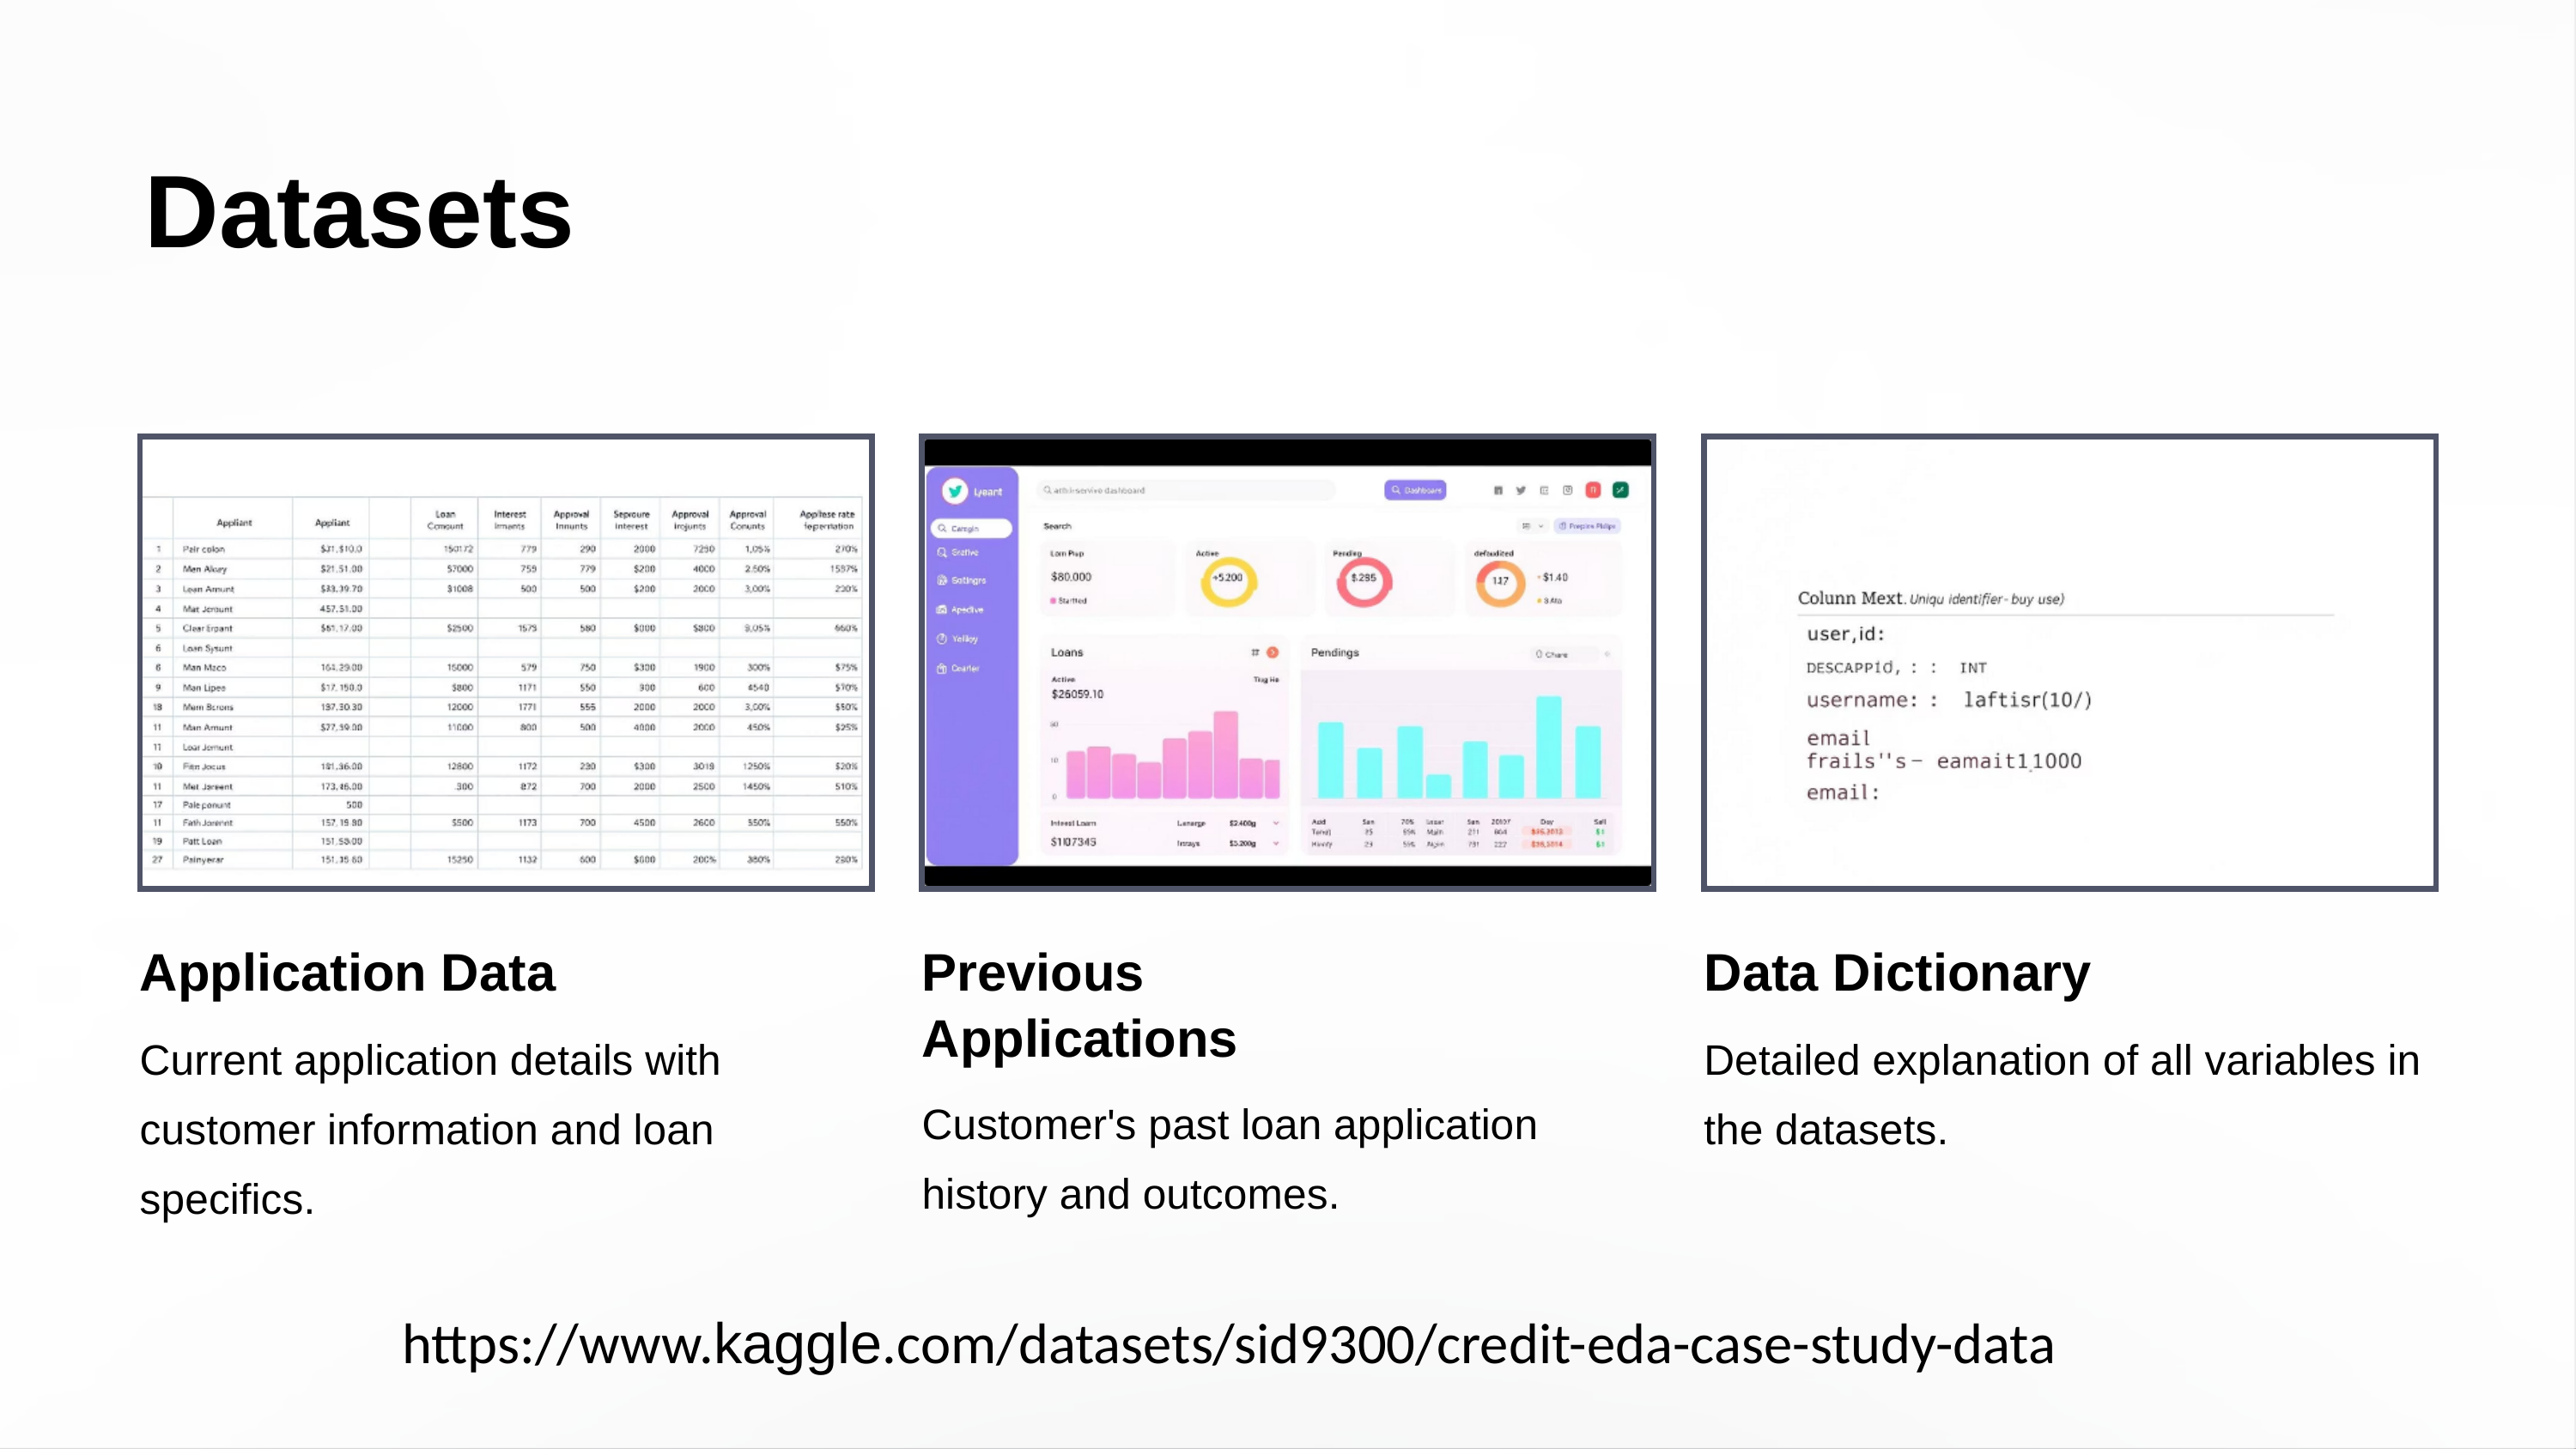

Datasets

Application Data

Current application details with customer information and loan specifics.

Previous Applications

Customer's past loan application history and outcomes.

Data Dictionary

Detailed explanation of all variables in the datasets.
https://www.kaggle.com/datasets/sid9300/credit-eda-case-study-data